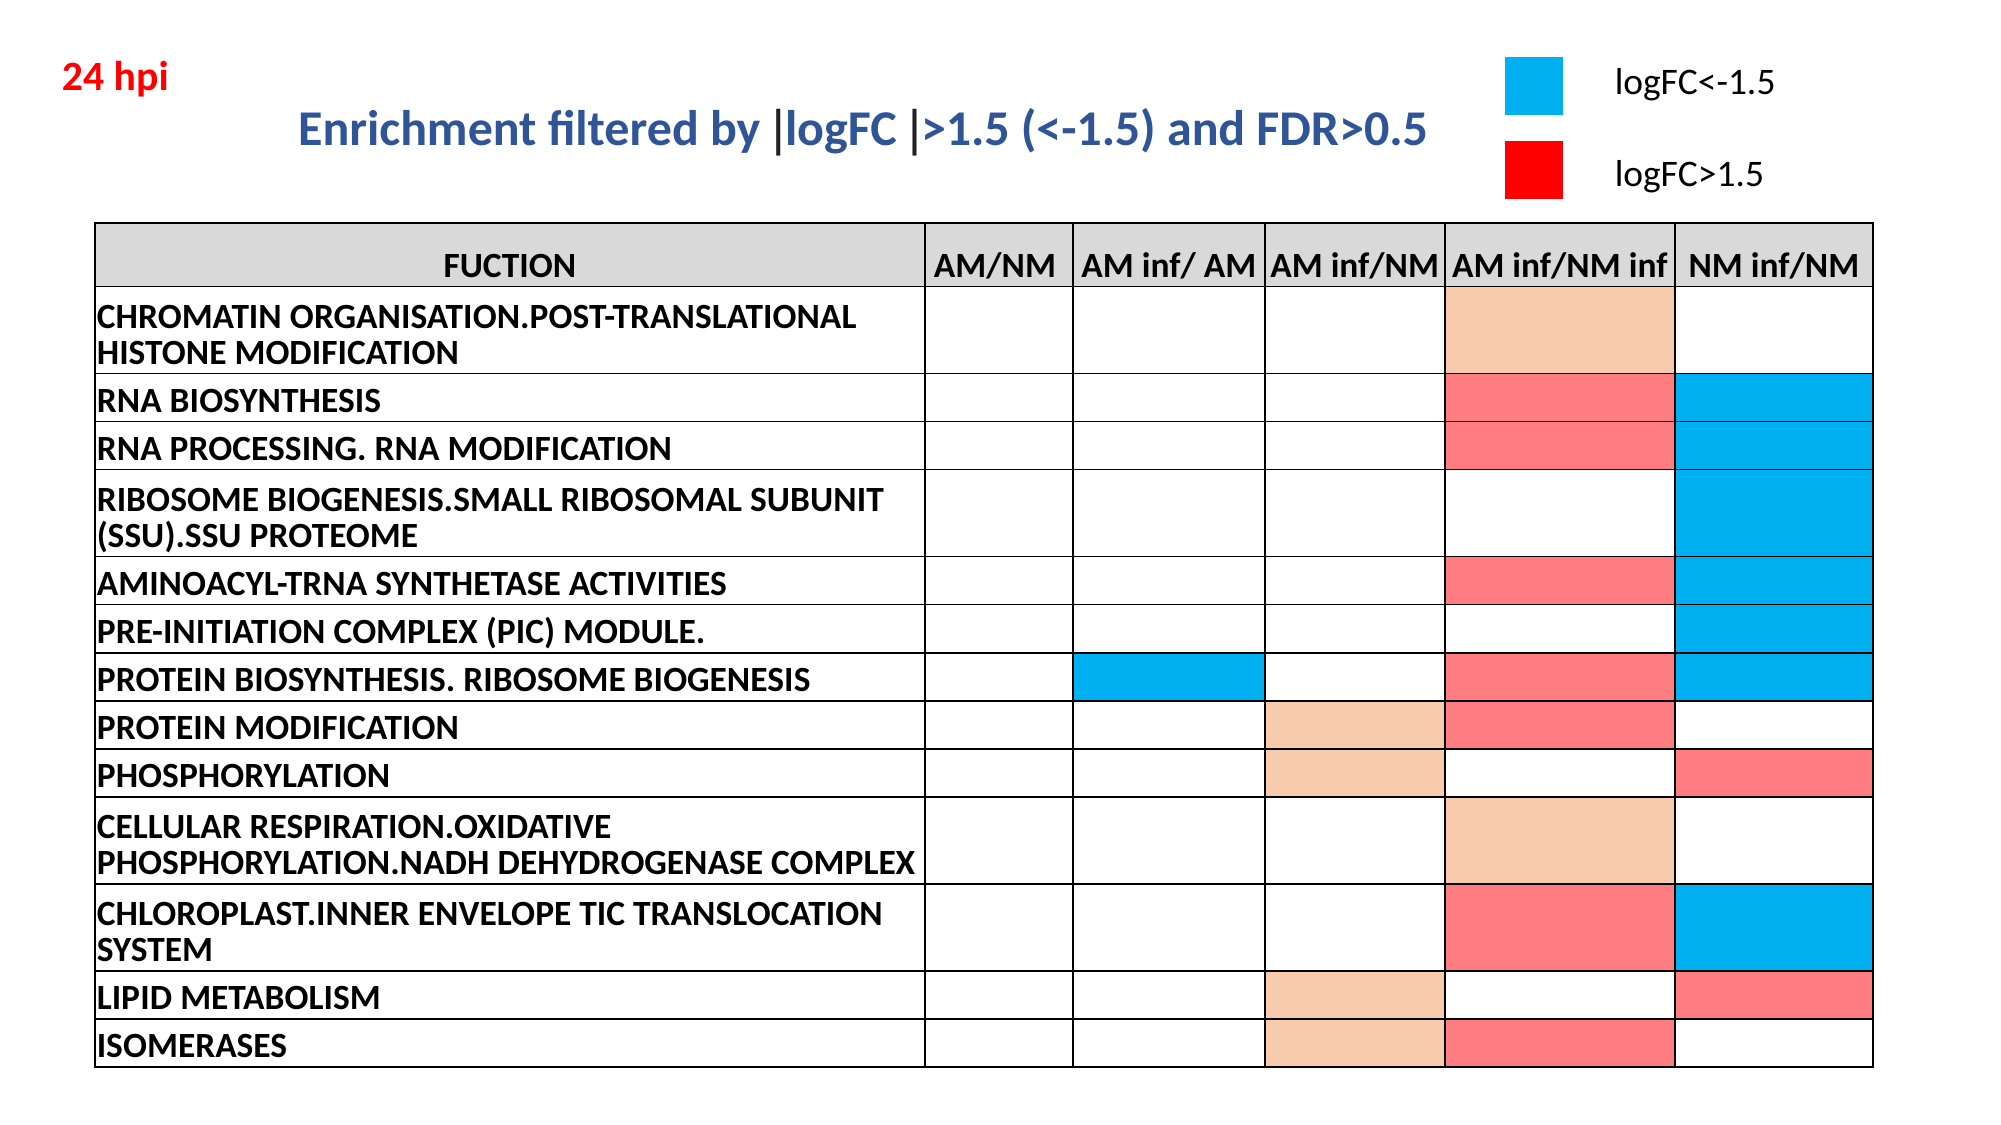

24 hpi
logFC<-1.5

Enrichment filtered by |logFC |>1.5 (<-1.5) and FDR>0.5
logFC>1.5

| FUCTION | AM/NM | AM inf/ AM | AM inf/NM | AM inf/NM inf | NM inf/NM |
| --- | --- | --- | --- | --- | --- |
| CHROMATIN ORGANISATION.POST-TRANSLATIONAL HISTONE MODIFICATION |  |  |  |  |  |
| RNA BIOSYNTHESIS |  |  |  |  |  |
| RNA PROCESSING. RNA MODIFICATION |  |  |  |  |  |
| RIBOSOME BIOGENESIS.SMALL RIBOSOMAL SUBUNIT (SSU).SSU PROTEOME |  |  |  |  |  |
| AMINOACYL-TRNA SYNTHETASE ACTIVITIES |  |  |  |  |  |
| PRE-INITIATION COMPLEX (PIC) MODULE. |  |  |  |  |  |
| PROTEIN BIOSYNTHESIS. RIBOSOME BIOGENESIS |  |  |  |  |  |
| PROTEIN MODIFICATION |  |  |  |  |  |
| PHOSPHORYLATION |  |  |  |  |  |
| CELLULAR RESPIRATION.OXIDATIVE PHOSPHORYLATION.NADH DEHYDROGENASE COMPLEX |  |  |  |  |  |
| CHLOROPLAST.INNER ENVELOPE TIC TRANSLOCATION SYSTEM |  |  |  |  |  |
| LIPID METABOLISM |  |  |  |  |  |
| ISOMERASES |  |  |  |  |  |